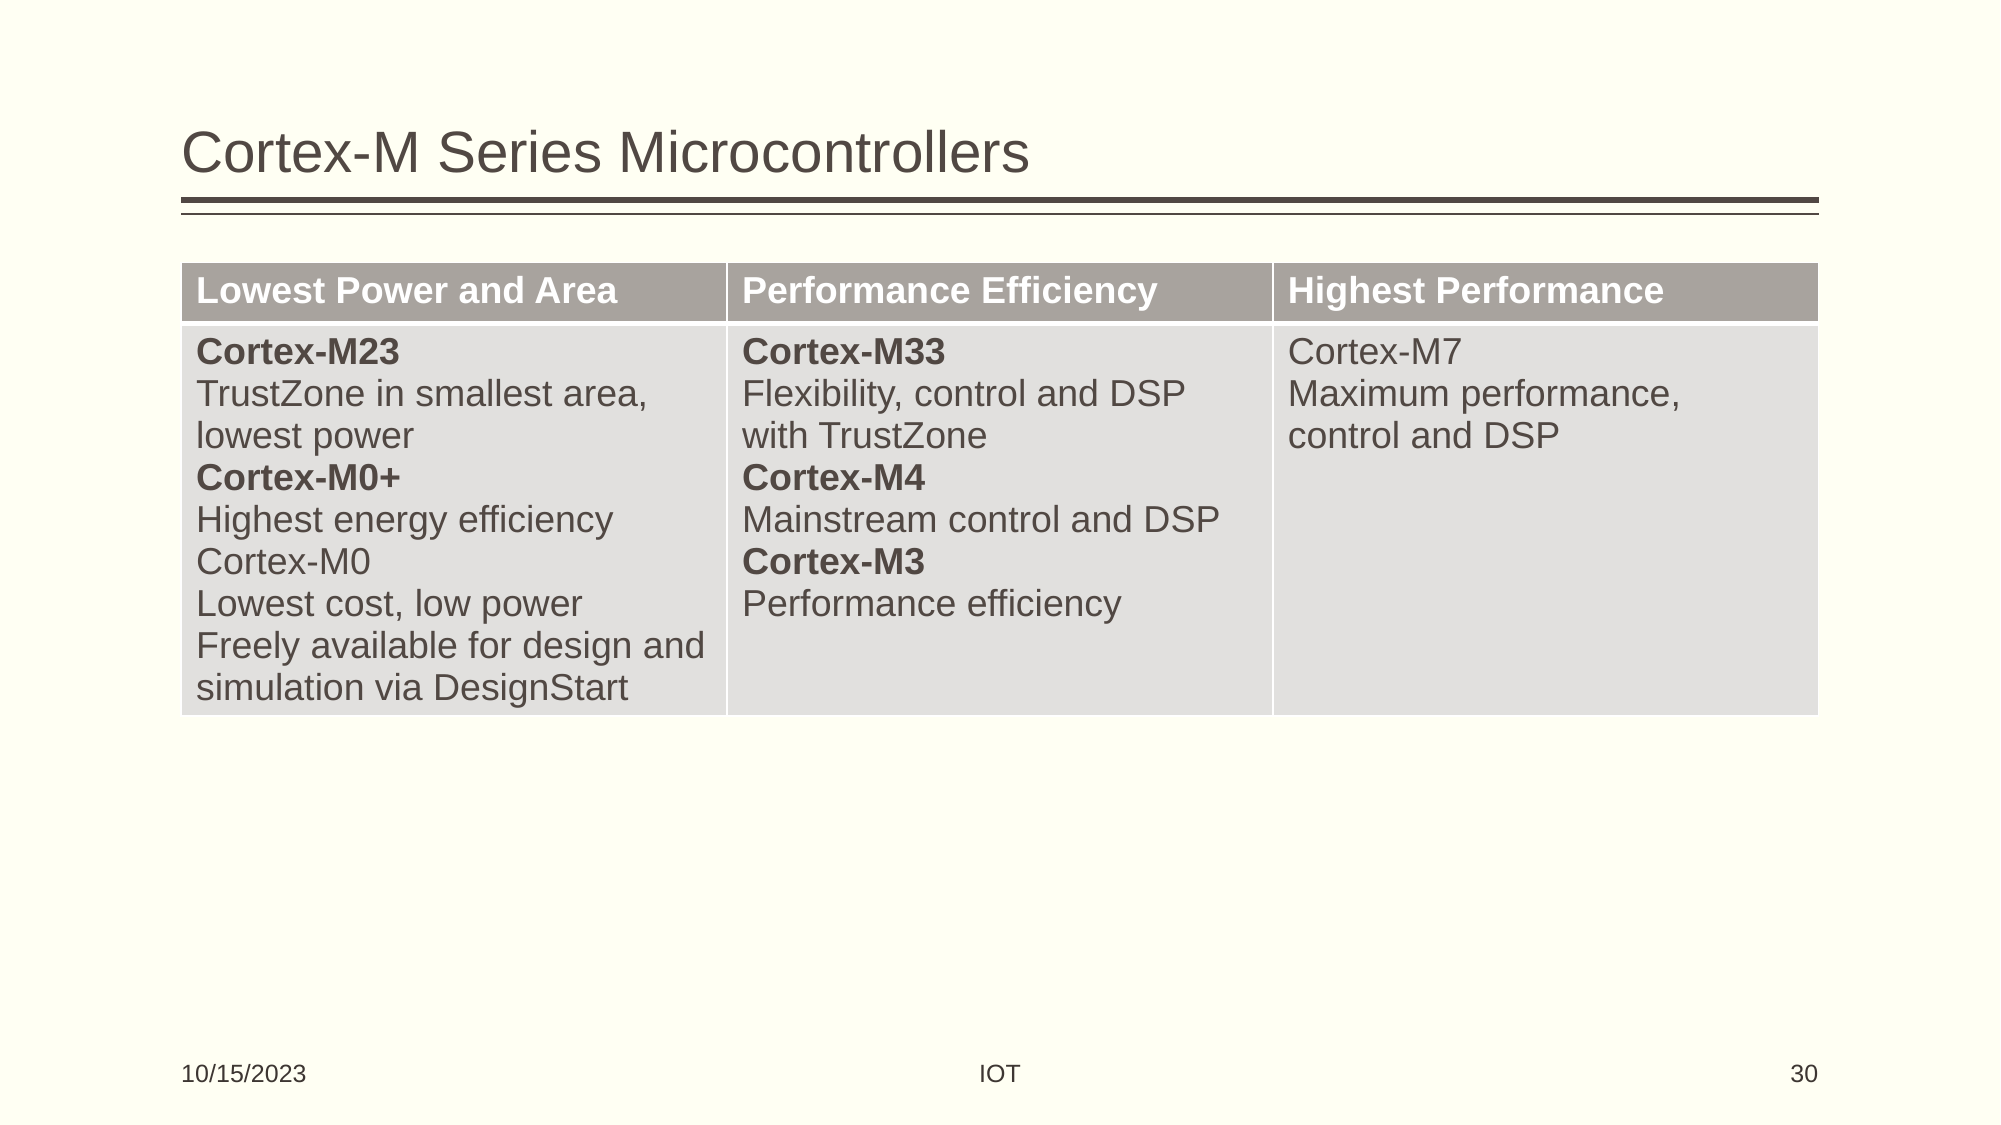

# Cortex‐M Series Microcontrollers
| Lowest Power and Area | Performance Efficiency | Highest Performance |
| --- | --- | --- |
| Cortex‐M23 TrustZone in smallest area, lowest power Cortex‐M0+ Highest energy efficiency Cortex‐M0 Lowest cost, low power Freely available for design and simulation via DesignStart | Cortex‐M33 Flexibility, control and DSP with TrustZone Cortex‐M4 Mainstream control and DSP Cortex‐M3 Performance efficiency | Cortex‐M7 Maximum performance, control and DSP |
IOT
10/15/2023
30